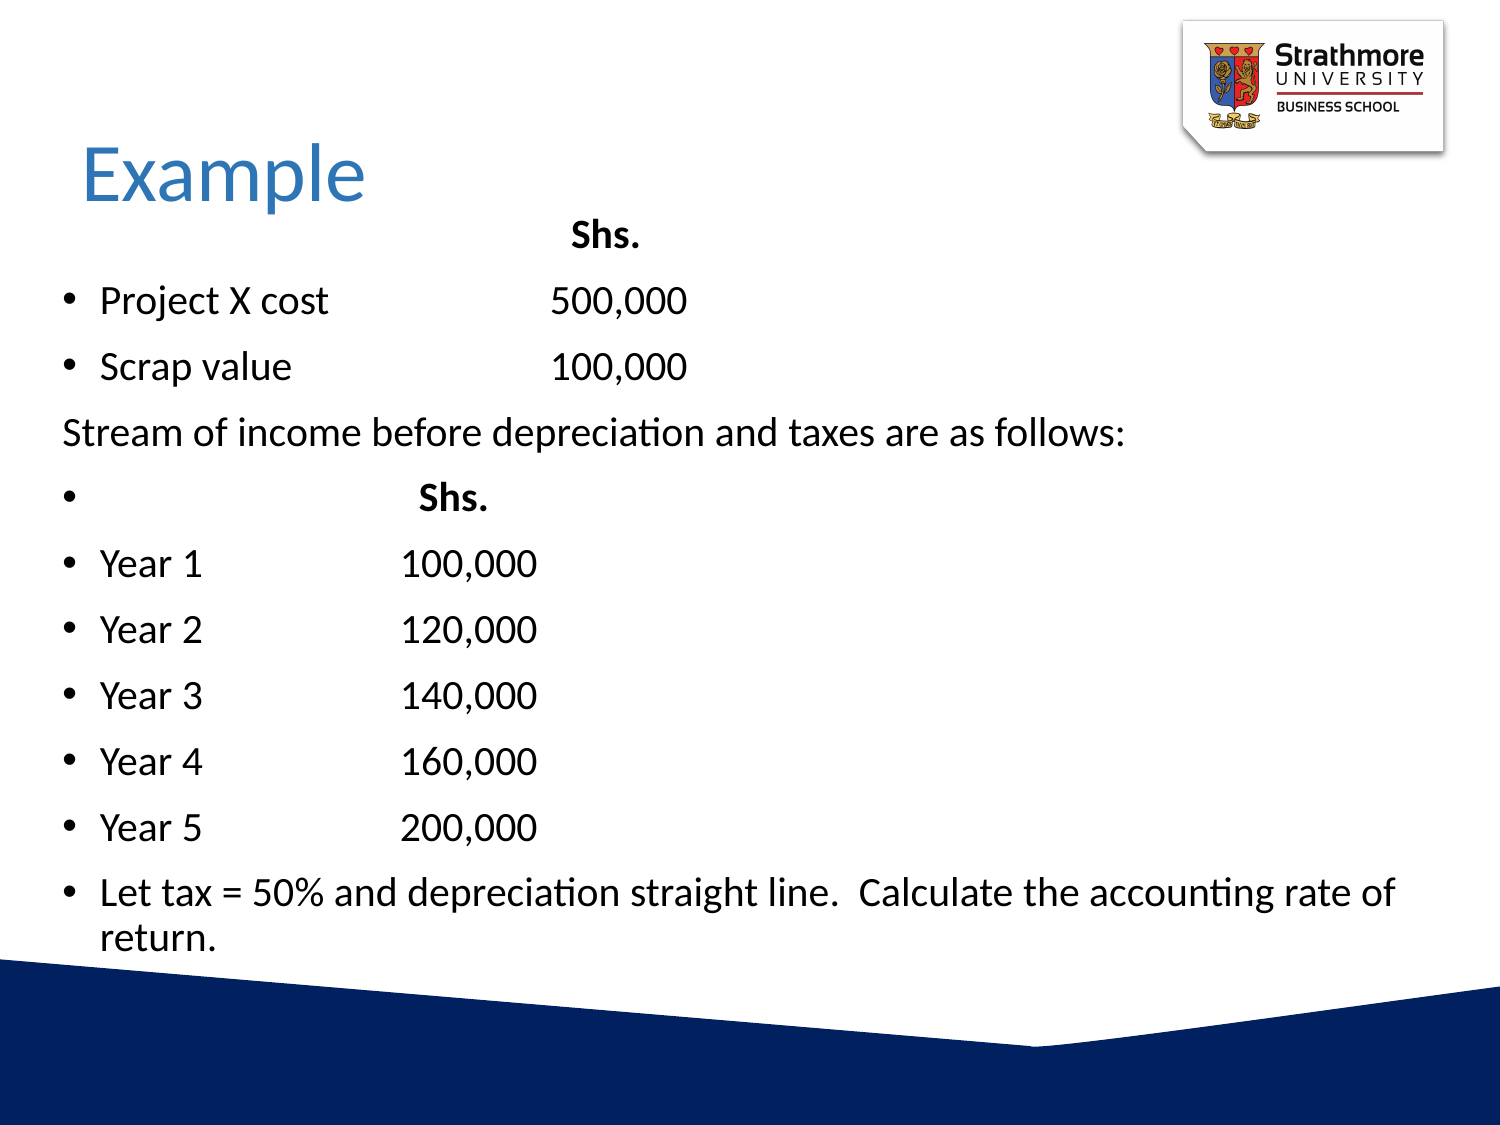

Example
               		                  Shs.
Project X cost		500,000
Scrap value		100,000
Stream of income before depreciation and taxes are as follows:
		  Shs.
Year 1		100,000
Year 2		120,000
Year 3		140,000
Year 4		160,000
Year 5		200,000
Let tax = 50% and depreciation straight line.  Calculate the accounting rate of return.